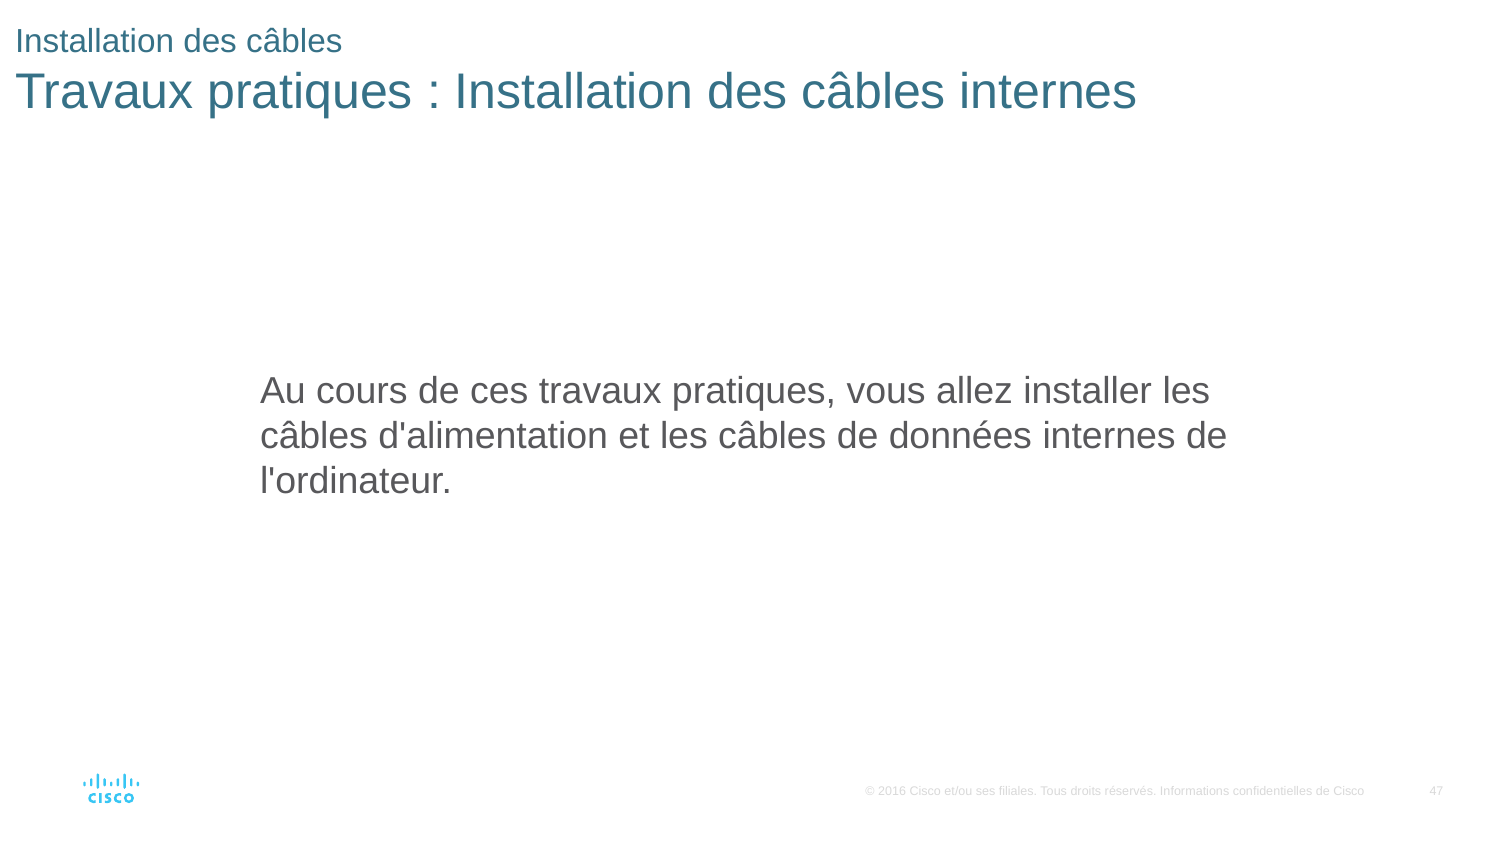

# Installation des câbles Travaux pratiques : Installation des câbles internes
Au cours de ces travaux pratiques, vous allez installer les câbles d'alimentation et les câbles de données internes de l'ordinateur.